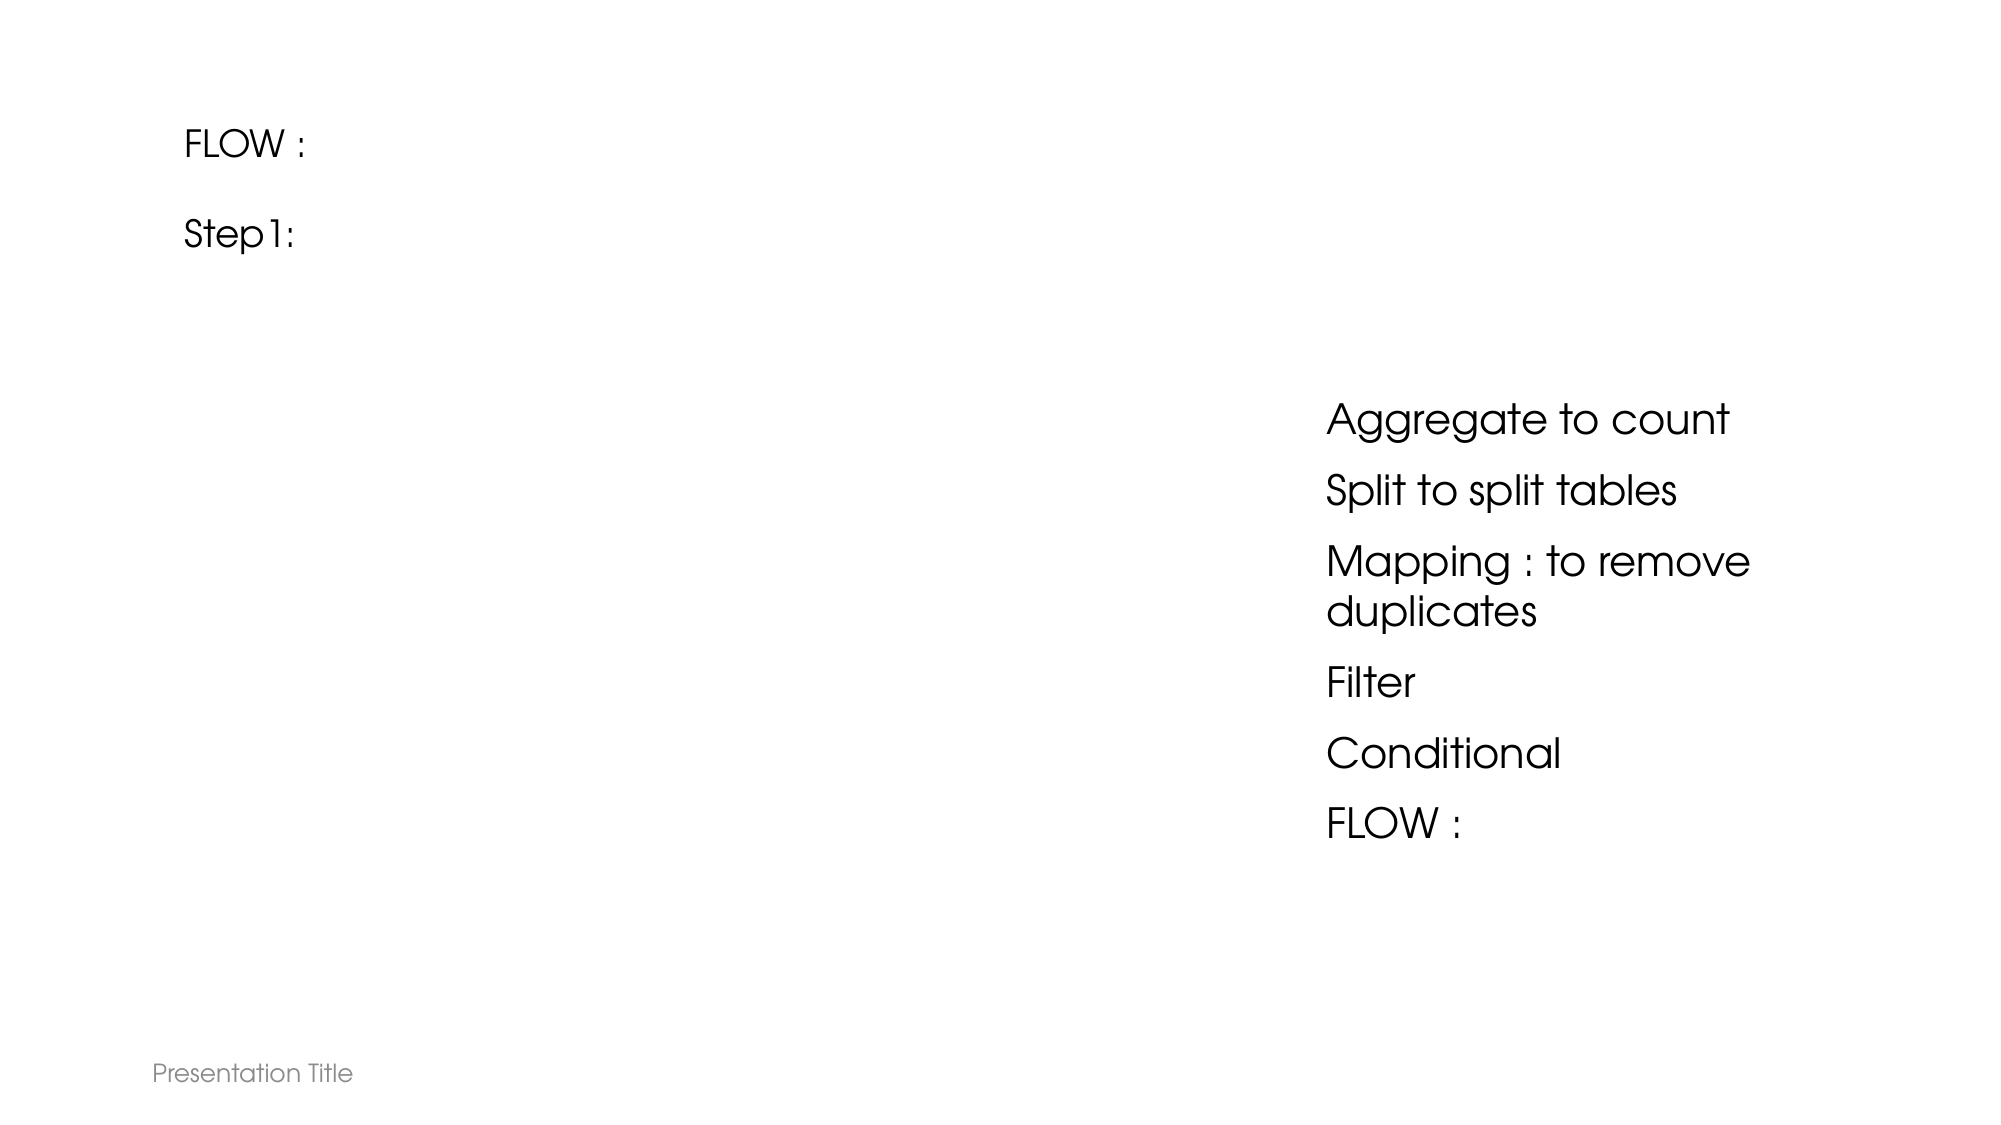

FLOW :

Step1:
Aggregate to count
Split to split tables
Mapping : to remove duplicates
Filter
Conditional
FLOW :

Presentation Title